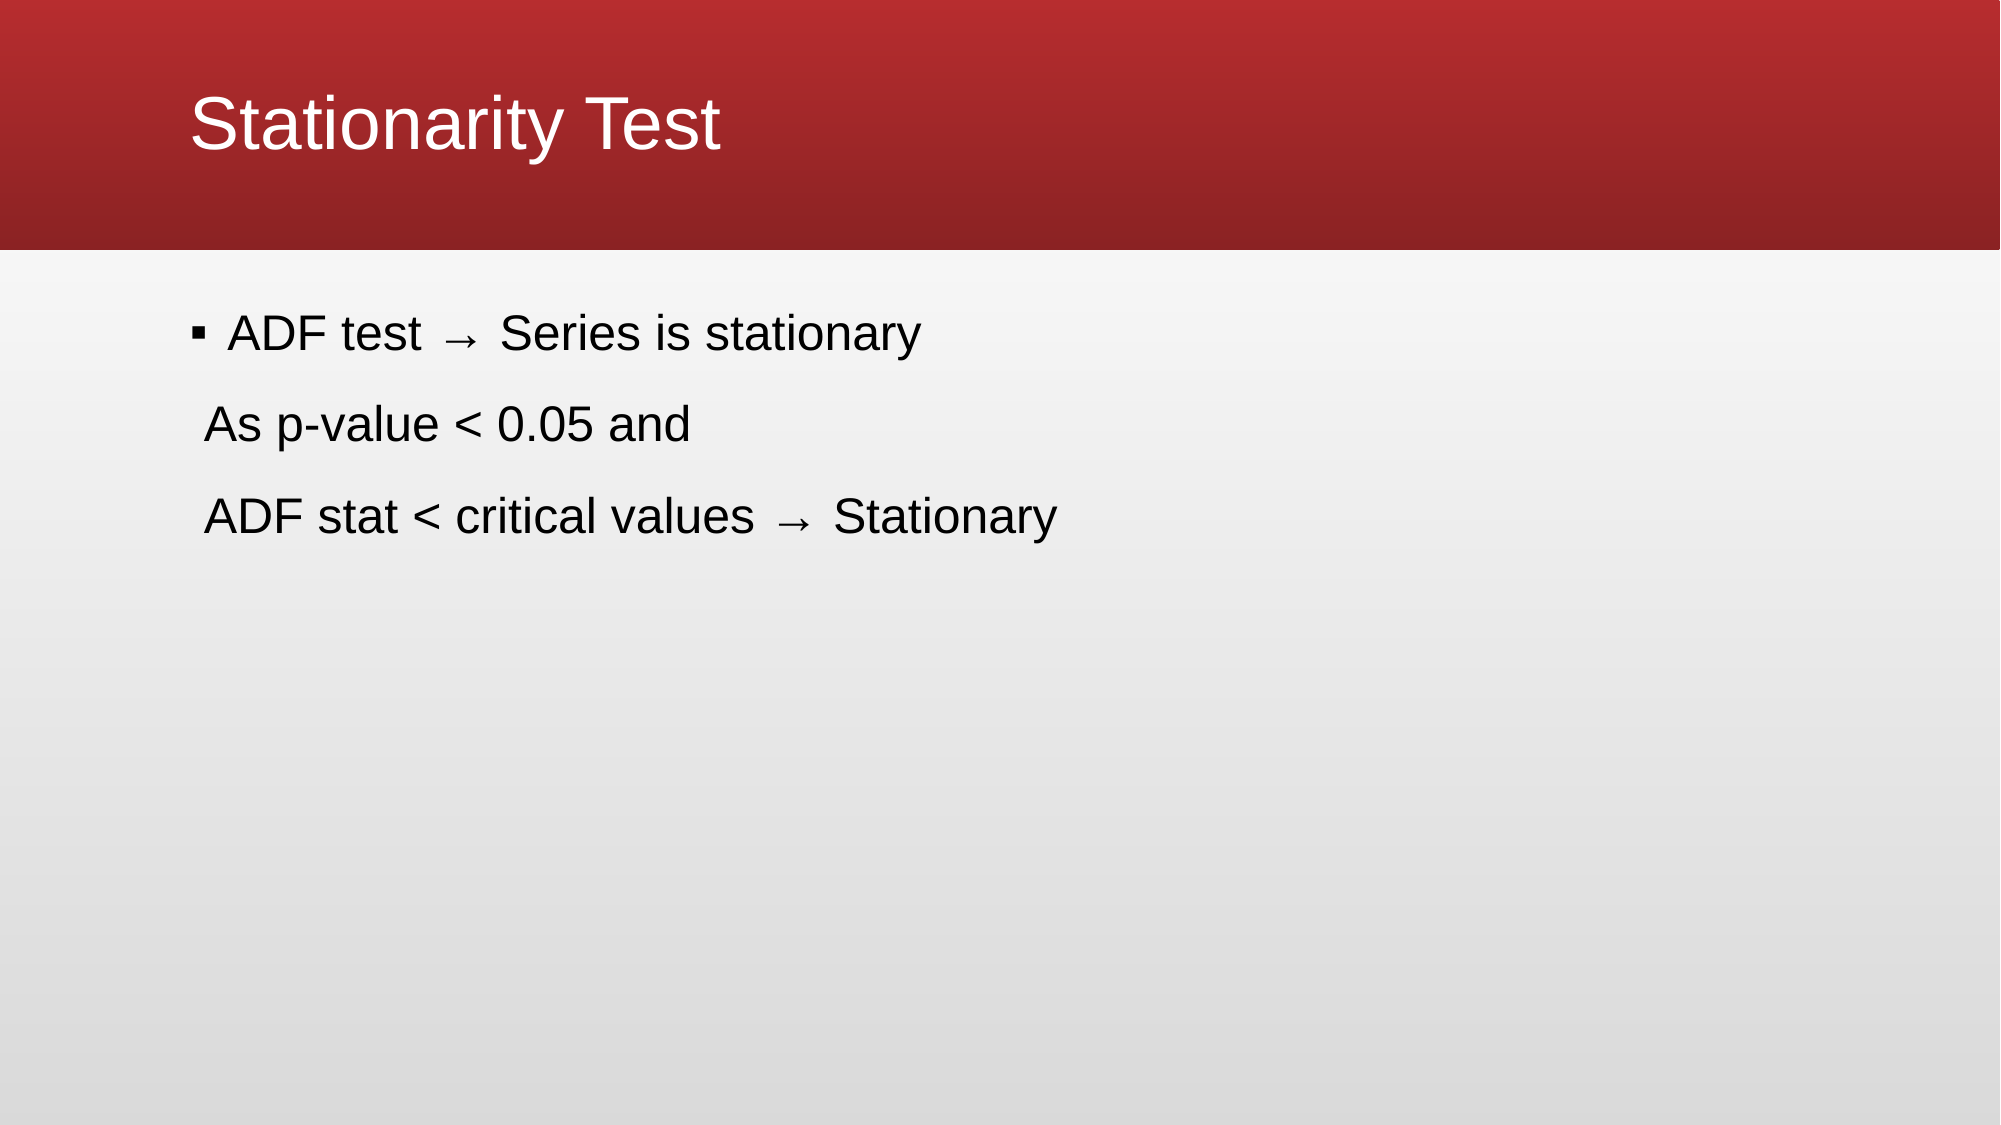

# Stationarity Test
ADF test → Series is stationary
 As p-value < 0.05 and
 ADF stat < critical values → Stationary